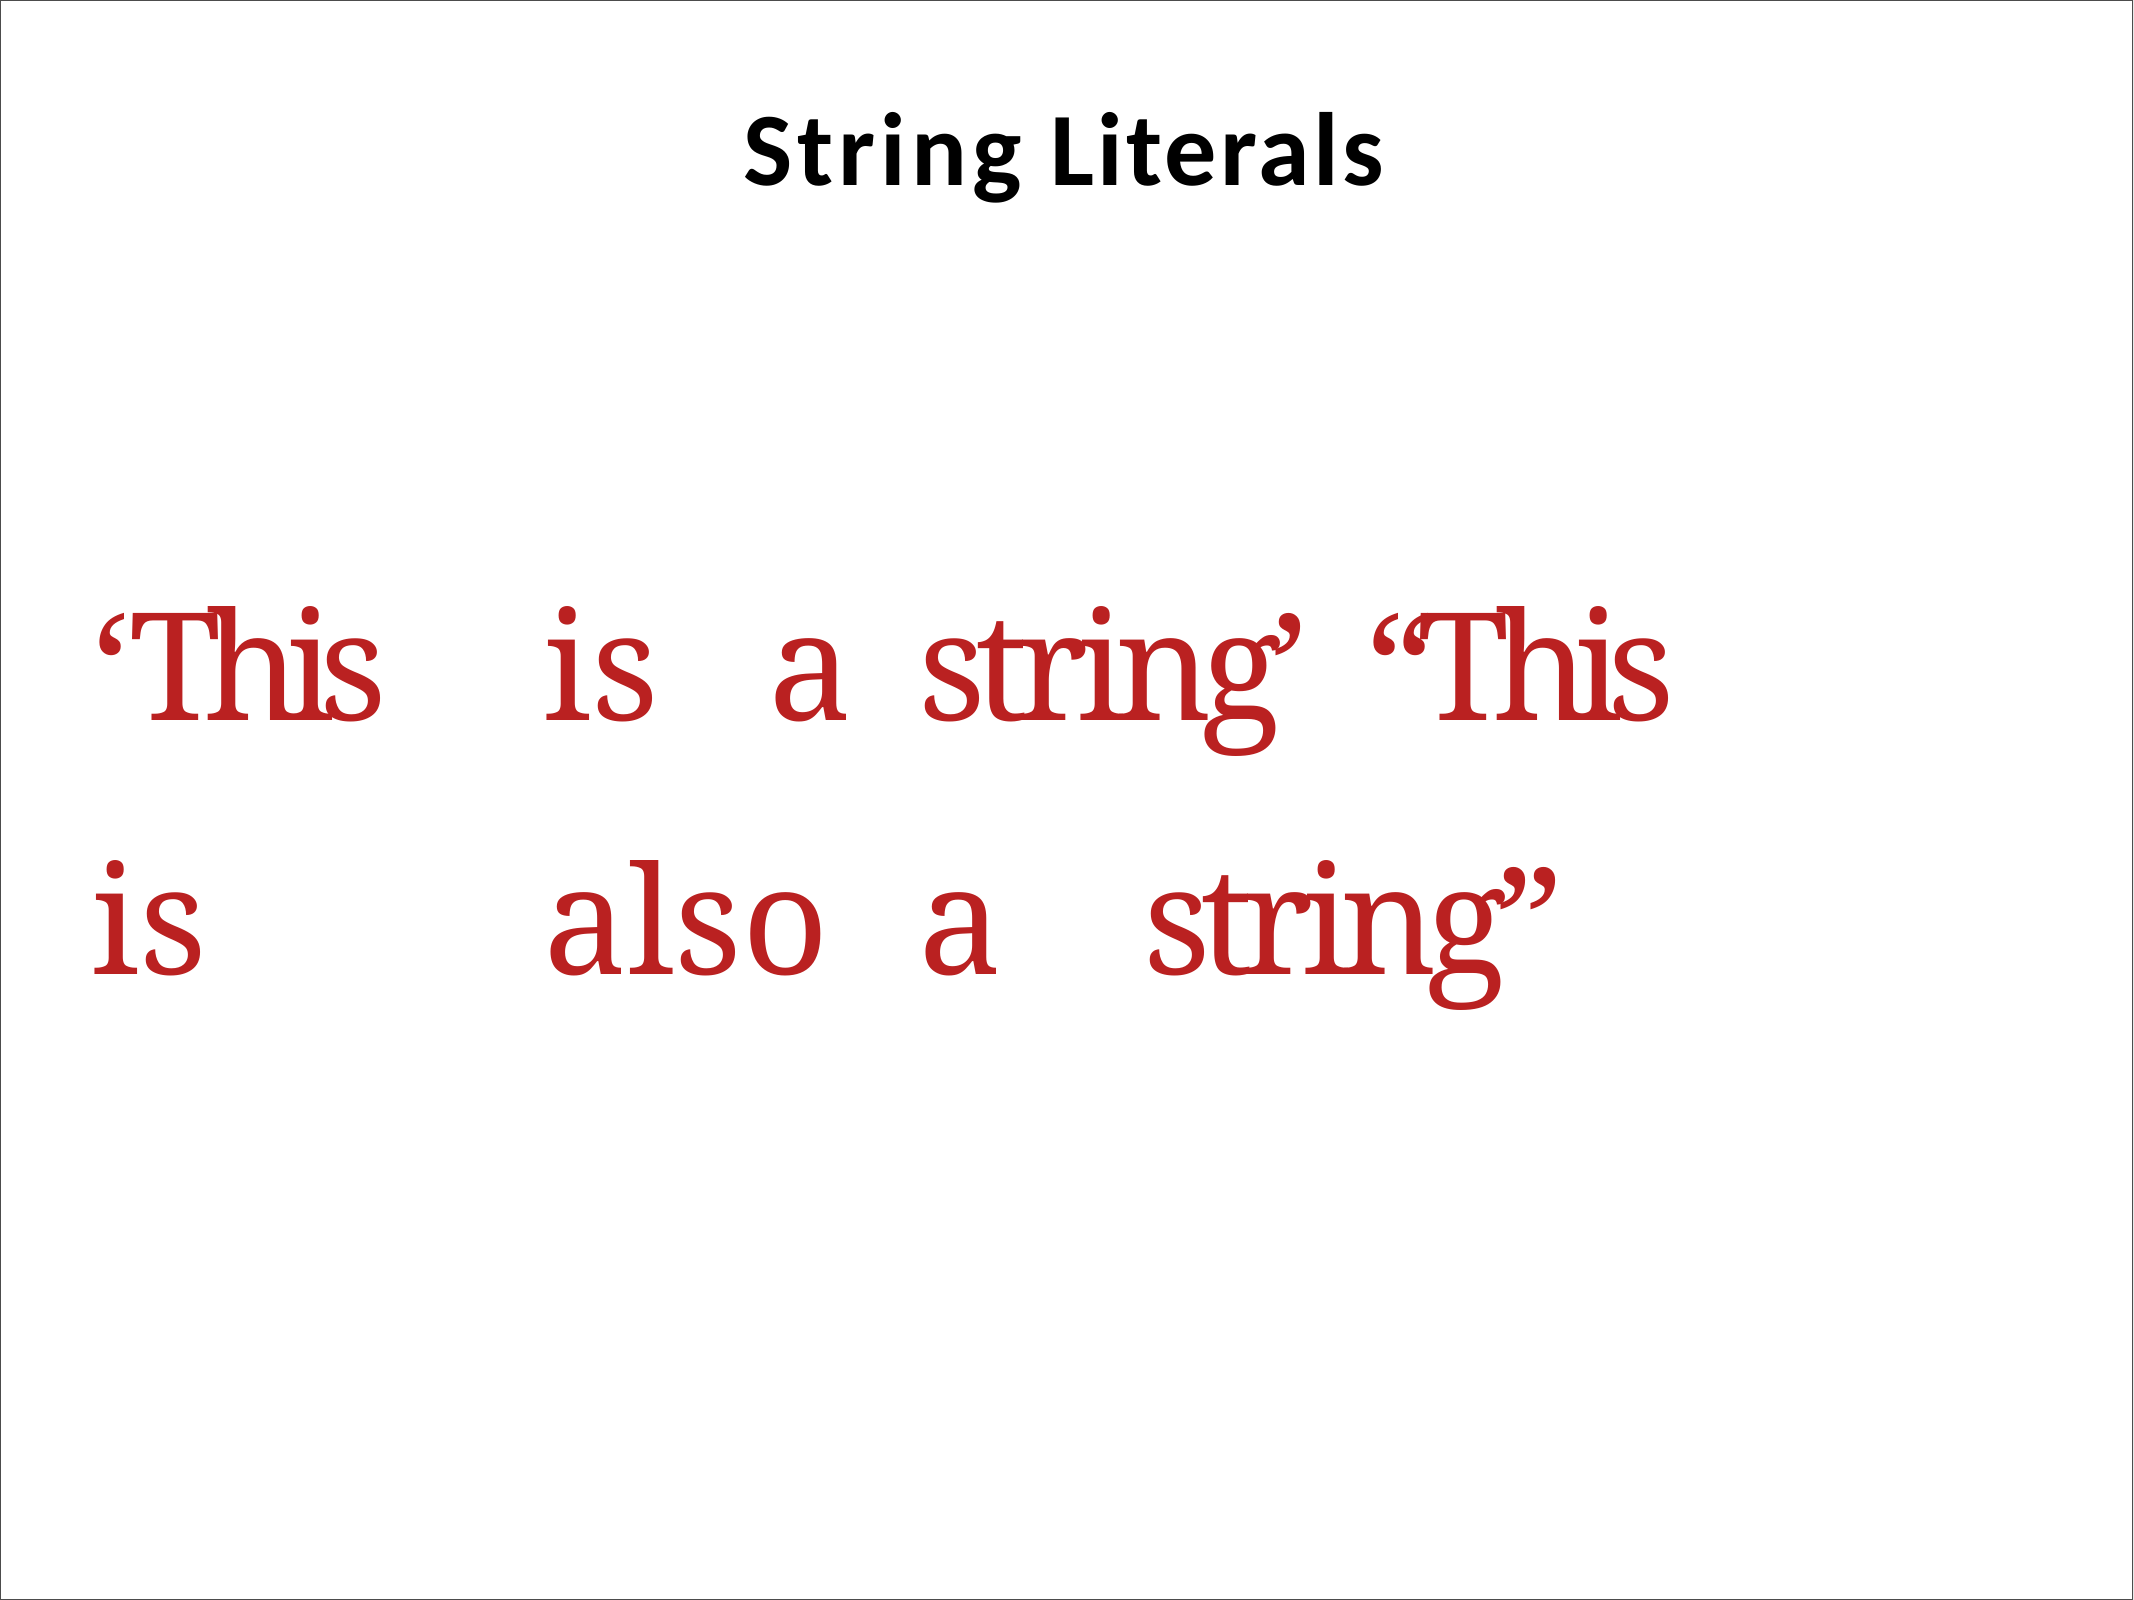

# String Literals
‘This	is	a	string’  “This	is	also	a	string”